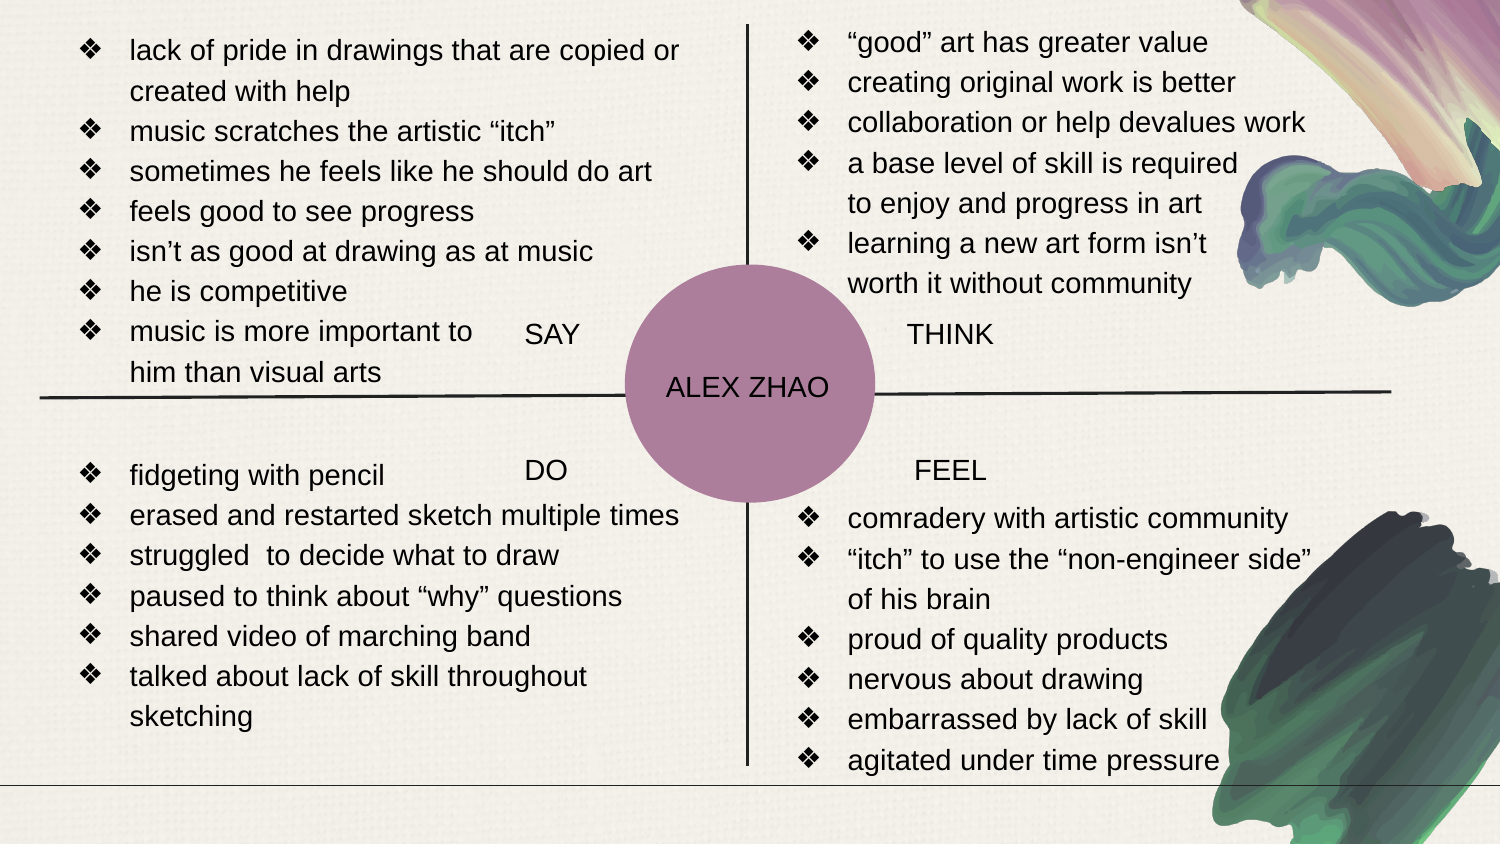

“good” art has greater value
creating original work is better
collaboration or help devalues work
a base level of skill is required
to enjoy and progress in art
learning a new art form isn’t
worth it without community
lack of pride in drawings that are copied or created with help
music scratches the artistic “itch”
sometimes he feels like he should do art
feels good to see progress
isn’t as good at drawing as at music
he is competitive
music is more important to
him than visual arts

SAY
THINK
ALEX ZHAO
FEEL
fidgeting with pencil
erased and restarted sketch multiple times
struggled  to decide what to draw
paused to think about “why” questions
shared video of marching band
talked about lack of skill throughout sketching

DO
comradery with artistic community
“itch” to use the “non-engineer side”
of his brain
proud of quality products
nervous about drawing
embarrassed by lack of skill
agitated under time pressure